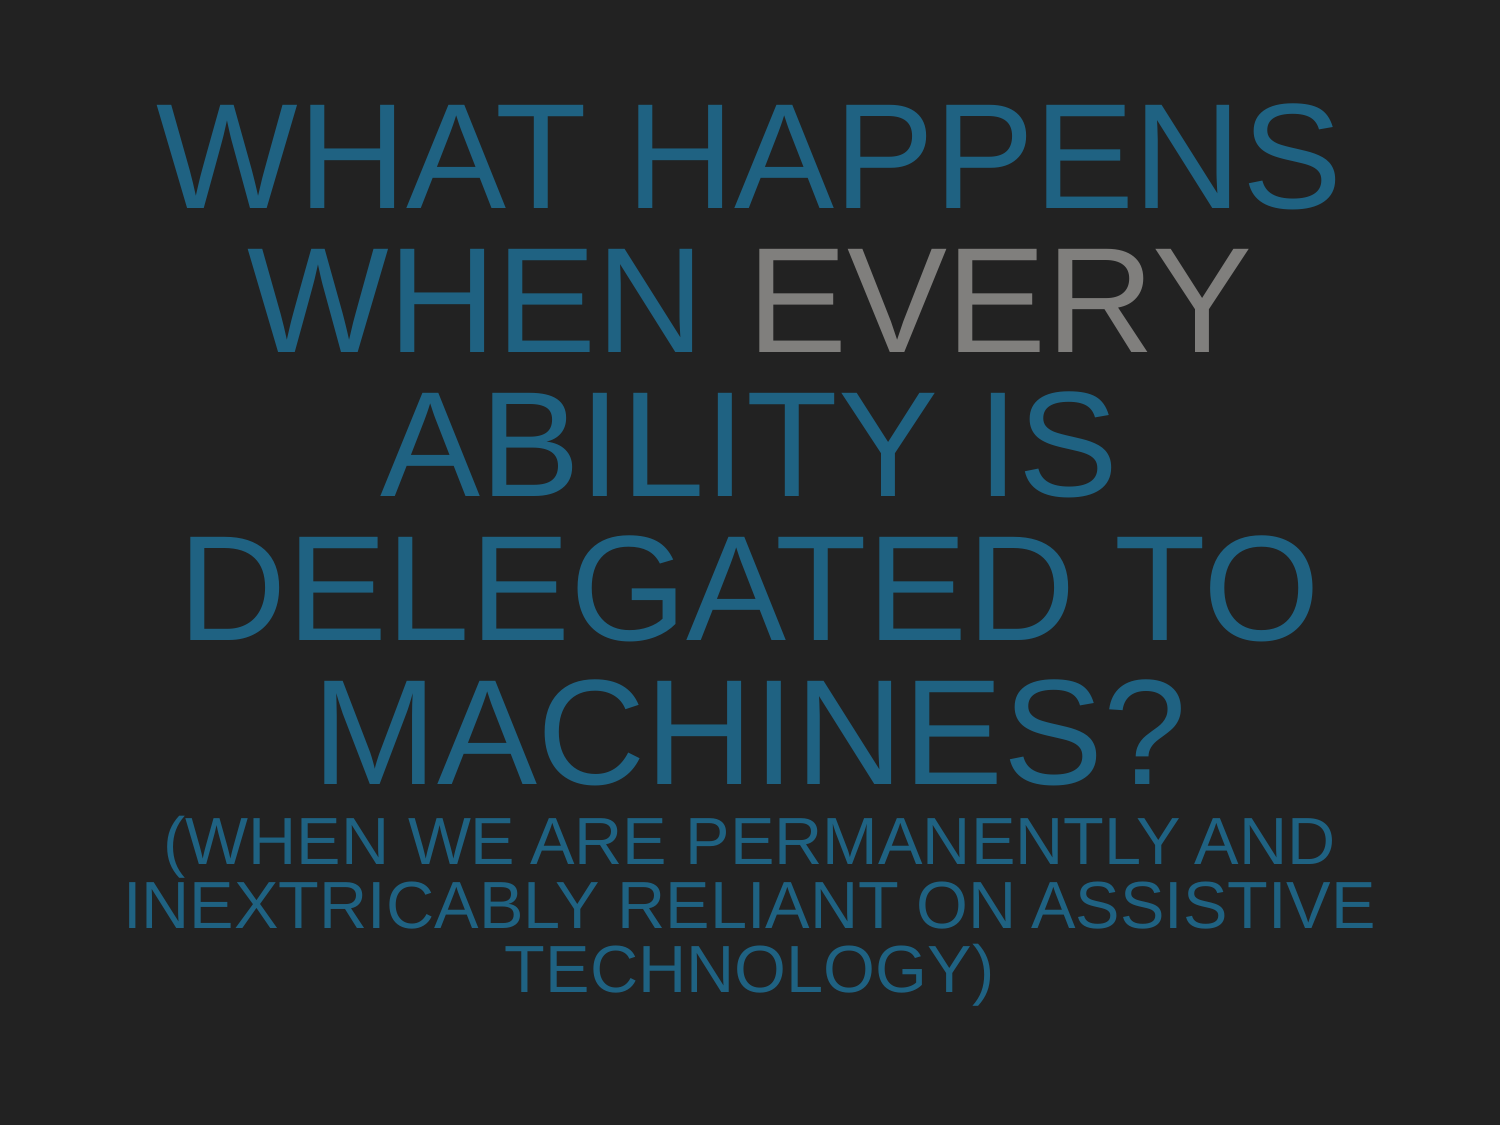

# What happens When every ability is delegated to machines? (When we are permanently and inextricably reliant on assistive technology) Who is Self-sufficient? Who is abled/disabled? (etc.)